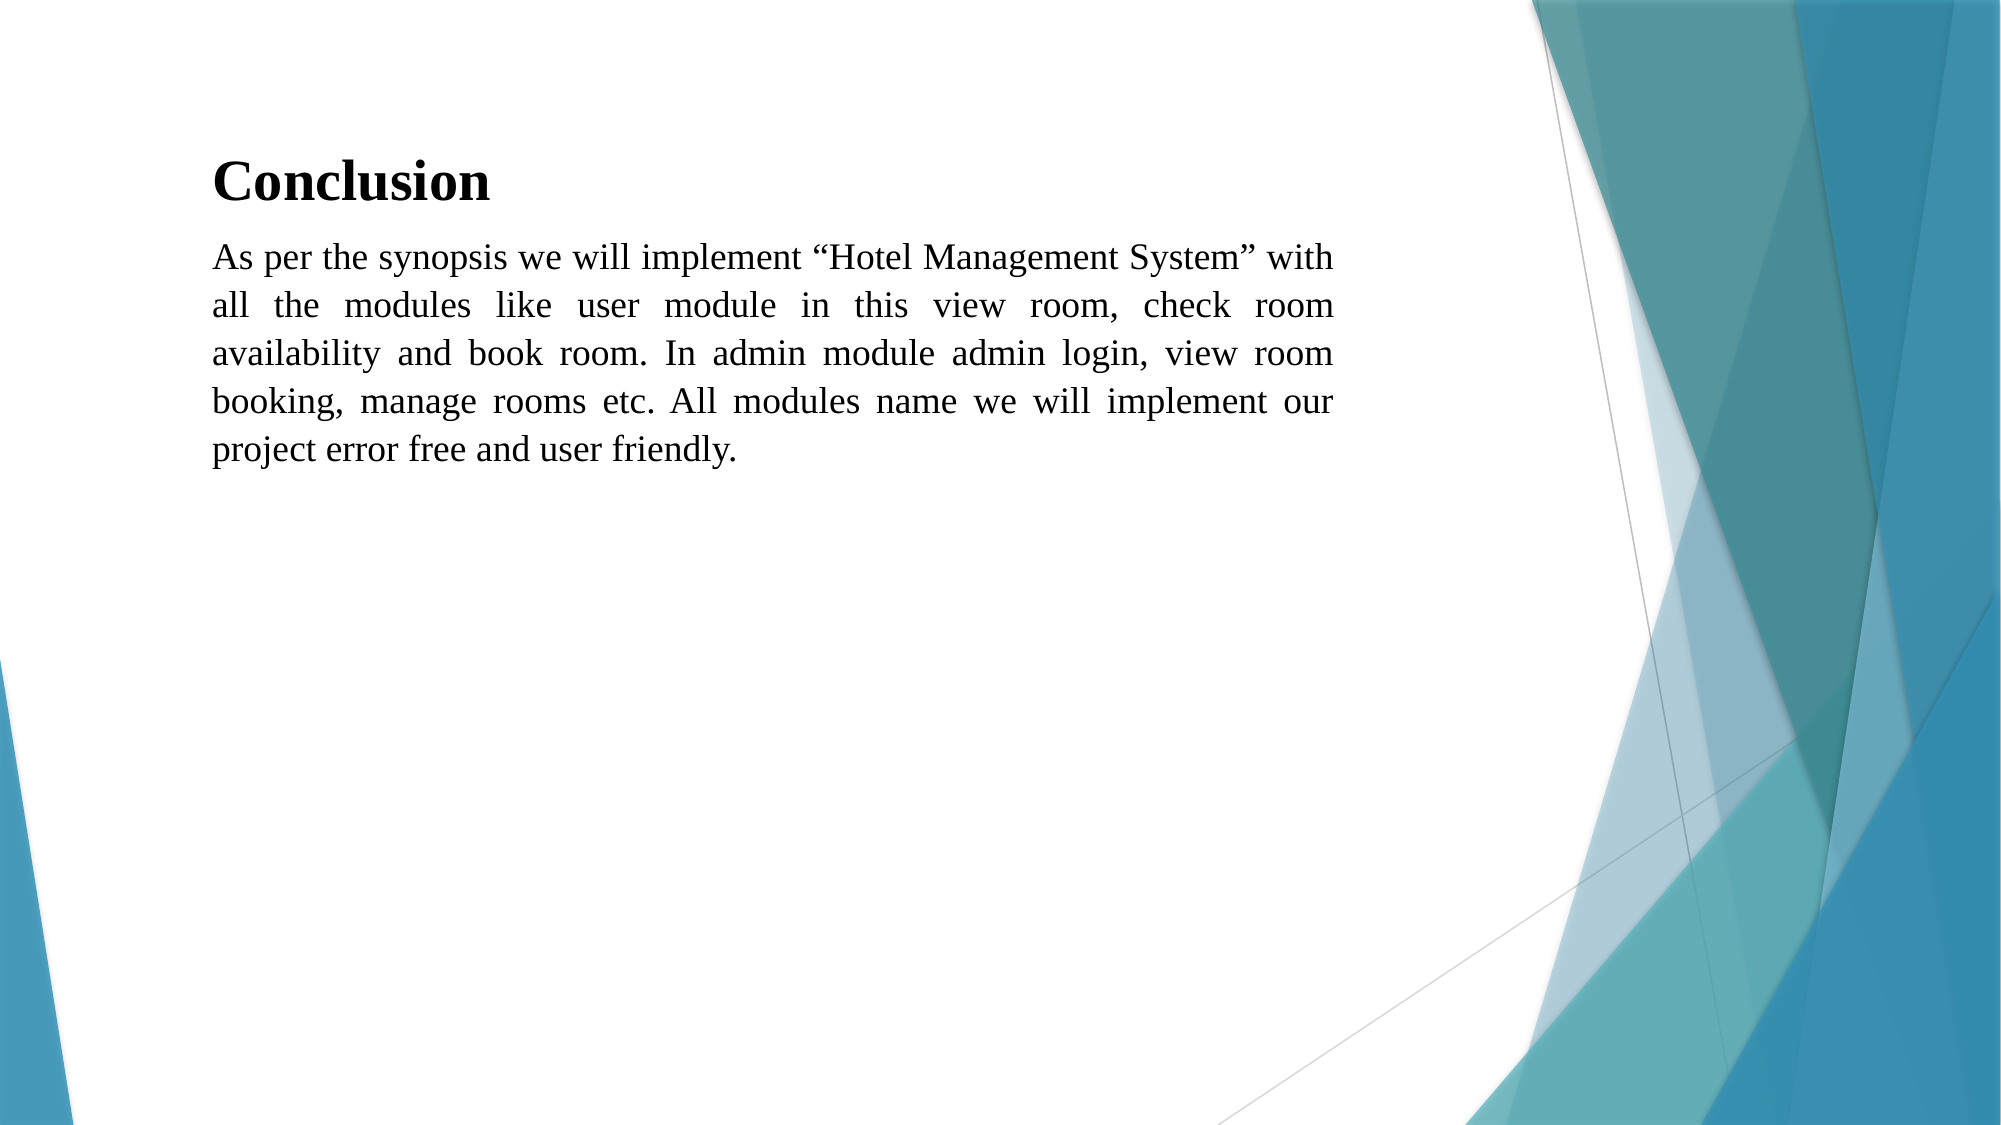

Conclusion
As per the synopsis we will implement “Hotel Management System” with all the modules like user module in this view room, check room availability and book room. In admin module admin login, view room booking, manage rooms etc. All modules name we will implement our project error free and user friendly.